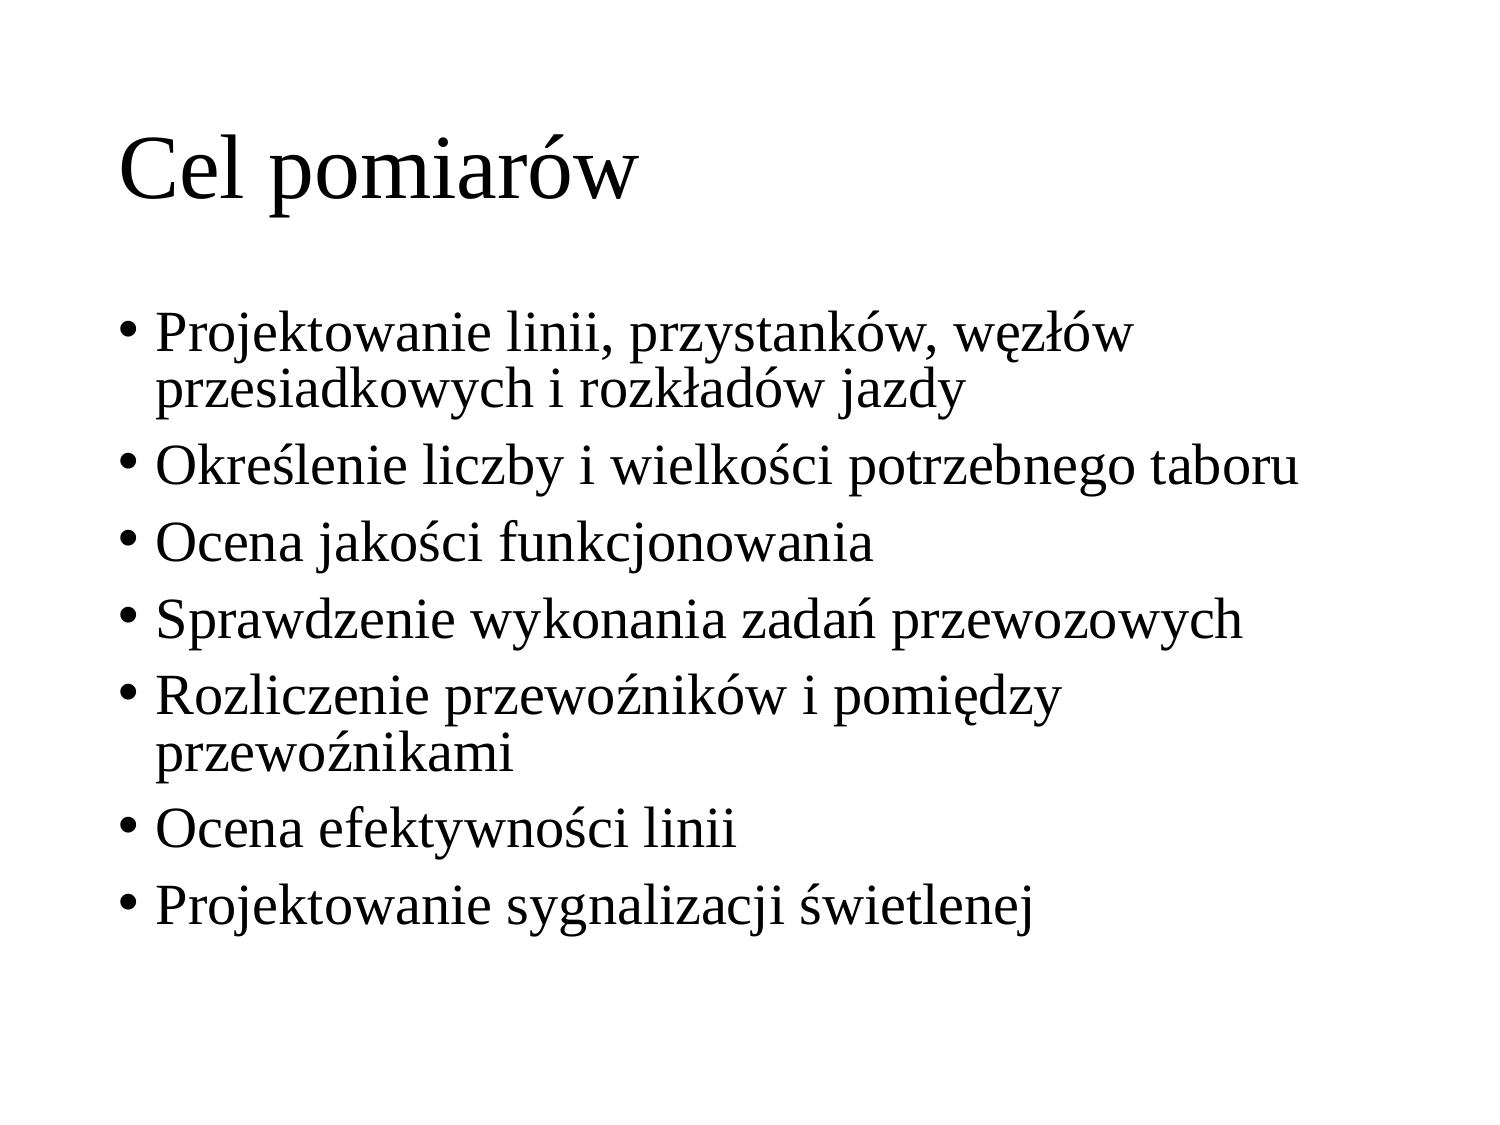

# Cel pomiarów
Projektowanie linii, przystanków, węzłów przesiadkowych i rozkładów jazdy
Określenie liczby i wielkości potrzebnego taboru
Ocena jakości funkcjonowania
Sprawdzenie wykonania zadań przewozowych
Rozliczenie przewoźników i pomiędzy przewoźnikami
Ocena efektywności linii
Projektowanie sygnalizacji świetlenej